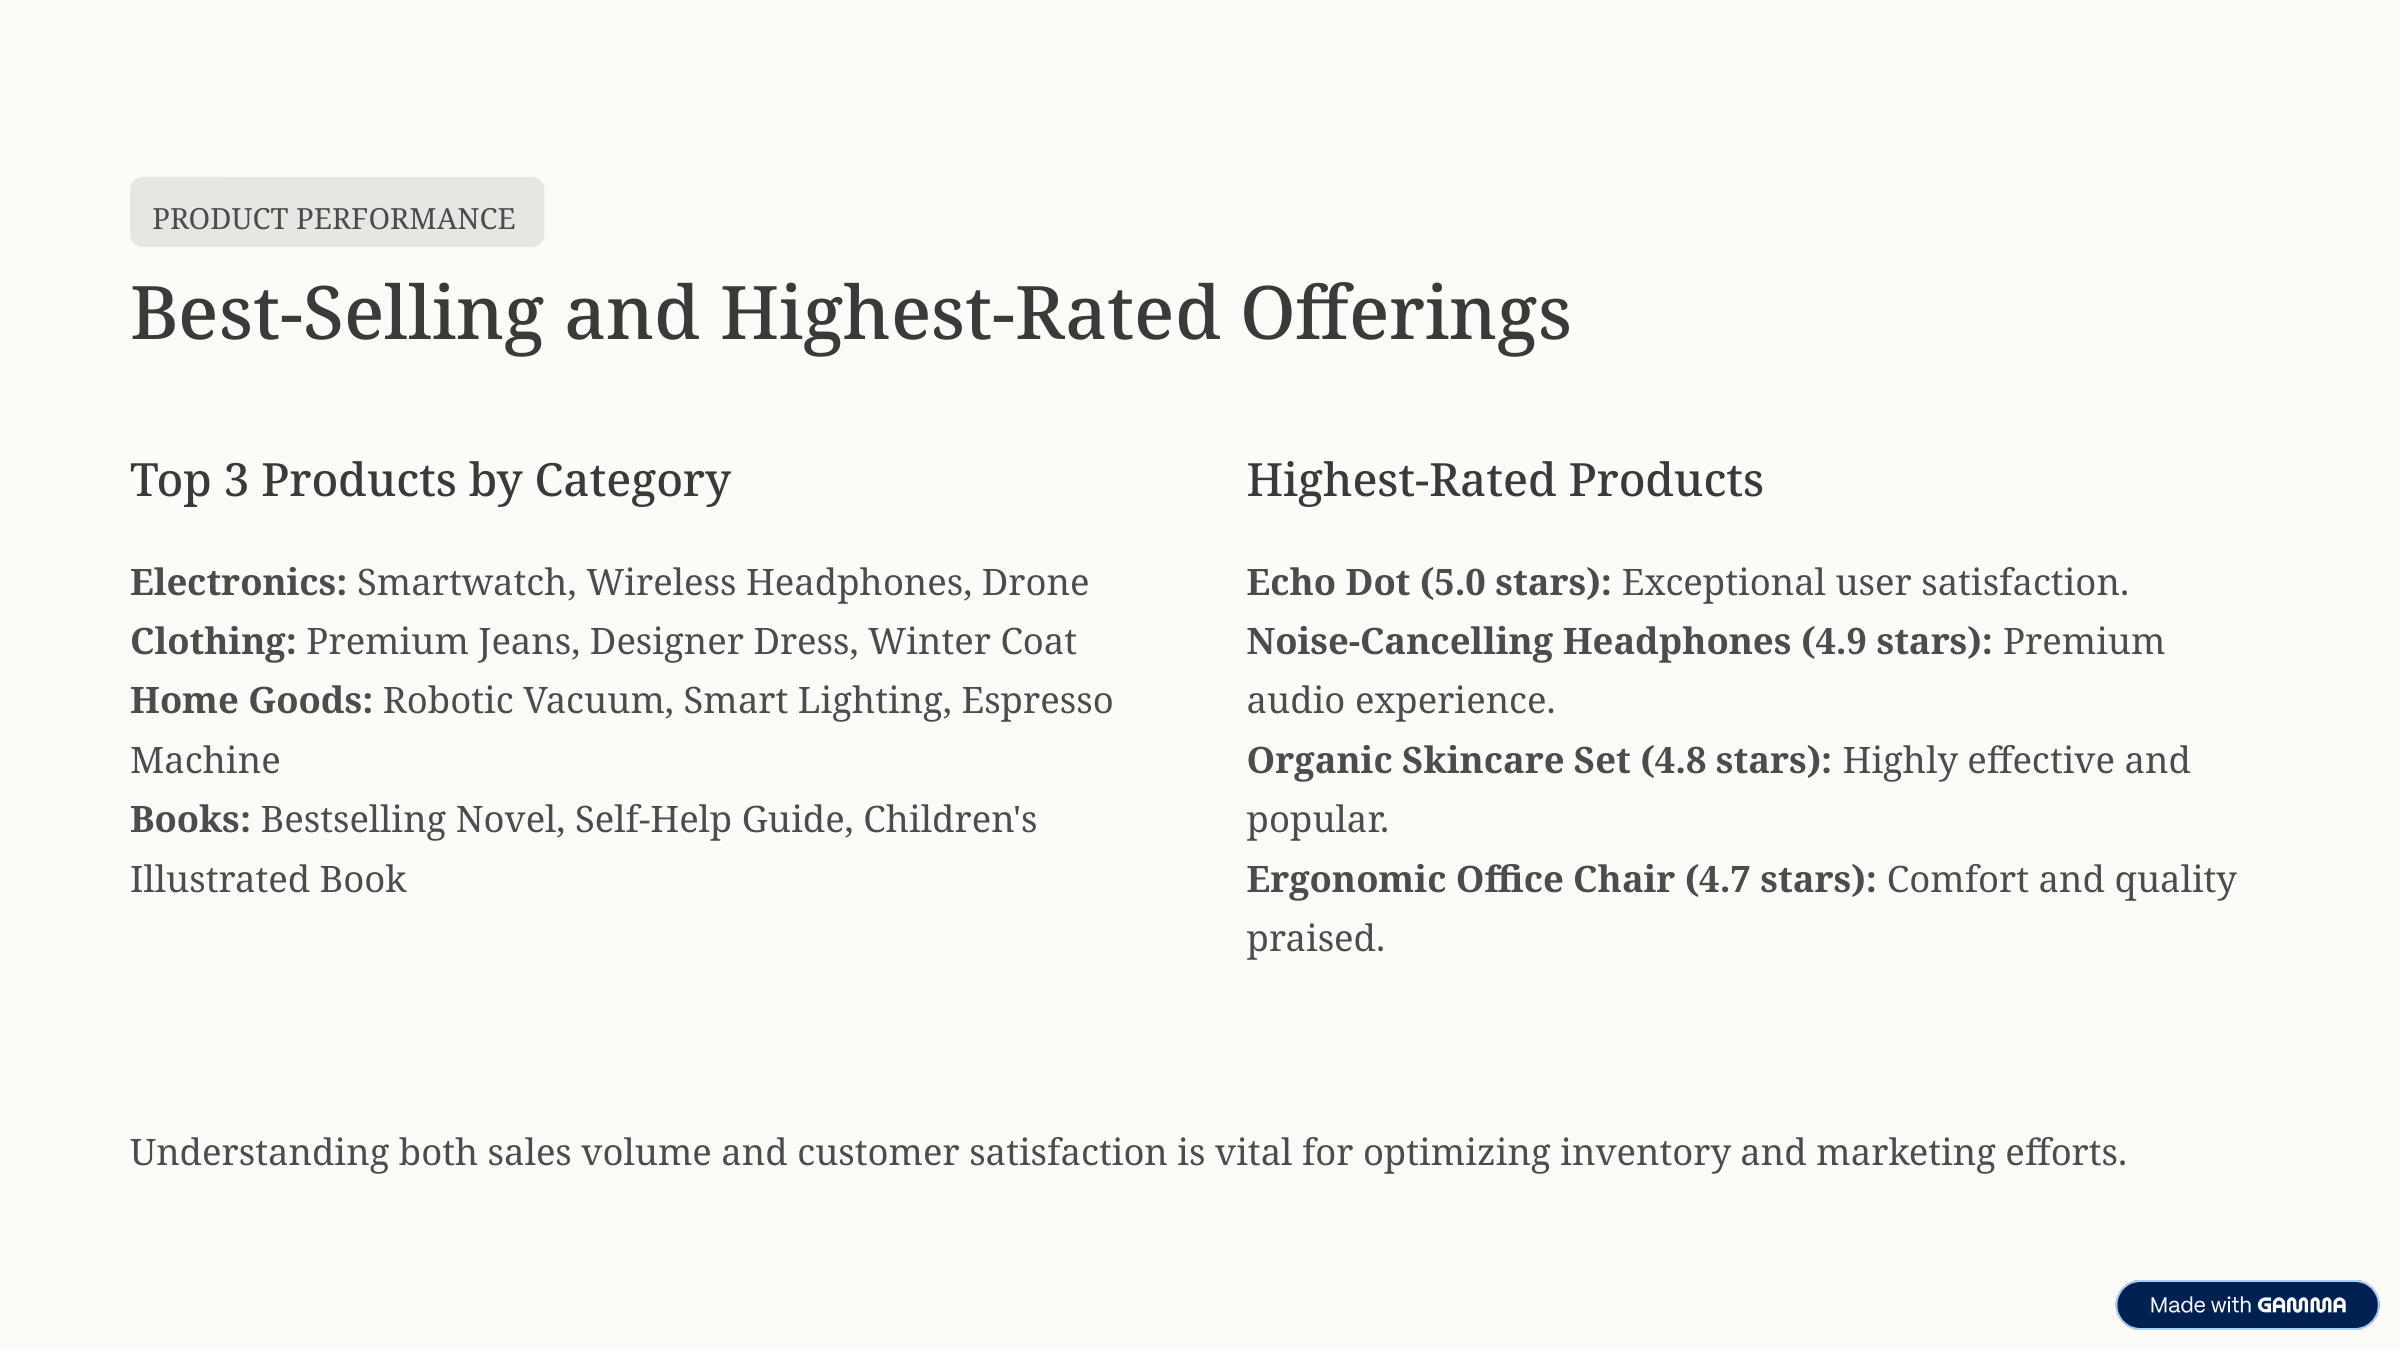

PRODUCT PERFORMANCE
Best-Selling and Highest-Rated Offerings
Top 3 Products by Category
Highest-Rated Products
Electronics: Smartwatch, Wireless Headphones, Drone
Clothing: Premium Jeans, Designer Dress, Winter Coat
Home Goods: Robotic Vacuum, Smart Lighting, Espresso Machine
Books: Bestselling Novel, Self-Help Guide, Children's Illustrated Book
Echo Dot (5.0 stars): Exceptional user satisfaction.
Noise-Cancelling Headphones (4.9 stars): Premium audio experience.
Organic Skincare Set (4.8 stars): Highly effective and popular.
Ergonomic Office Chair (4.7 stars): Comfort and quality praised.
Understanding both sales volume and customer satisfaction is vital for optimizing inventory and marketing efforts.